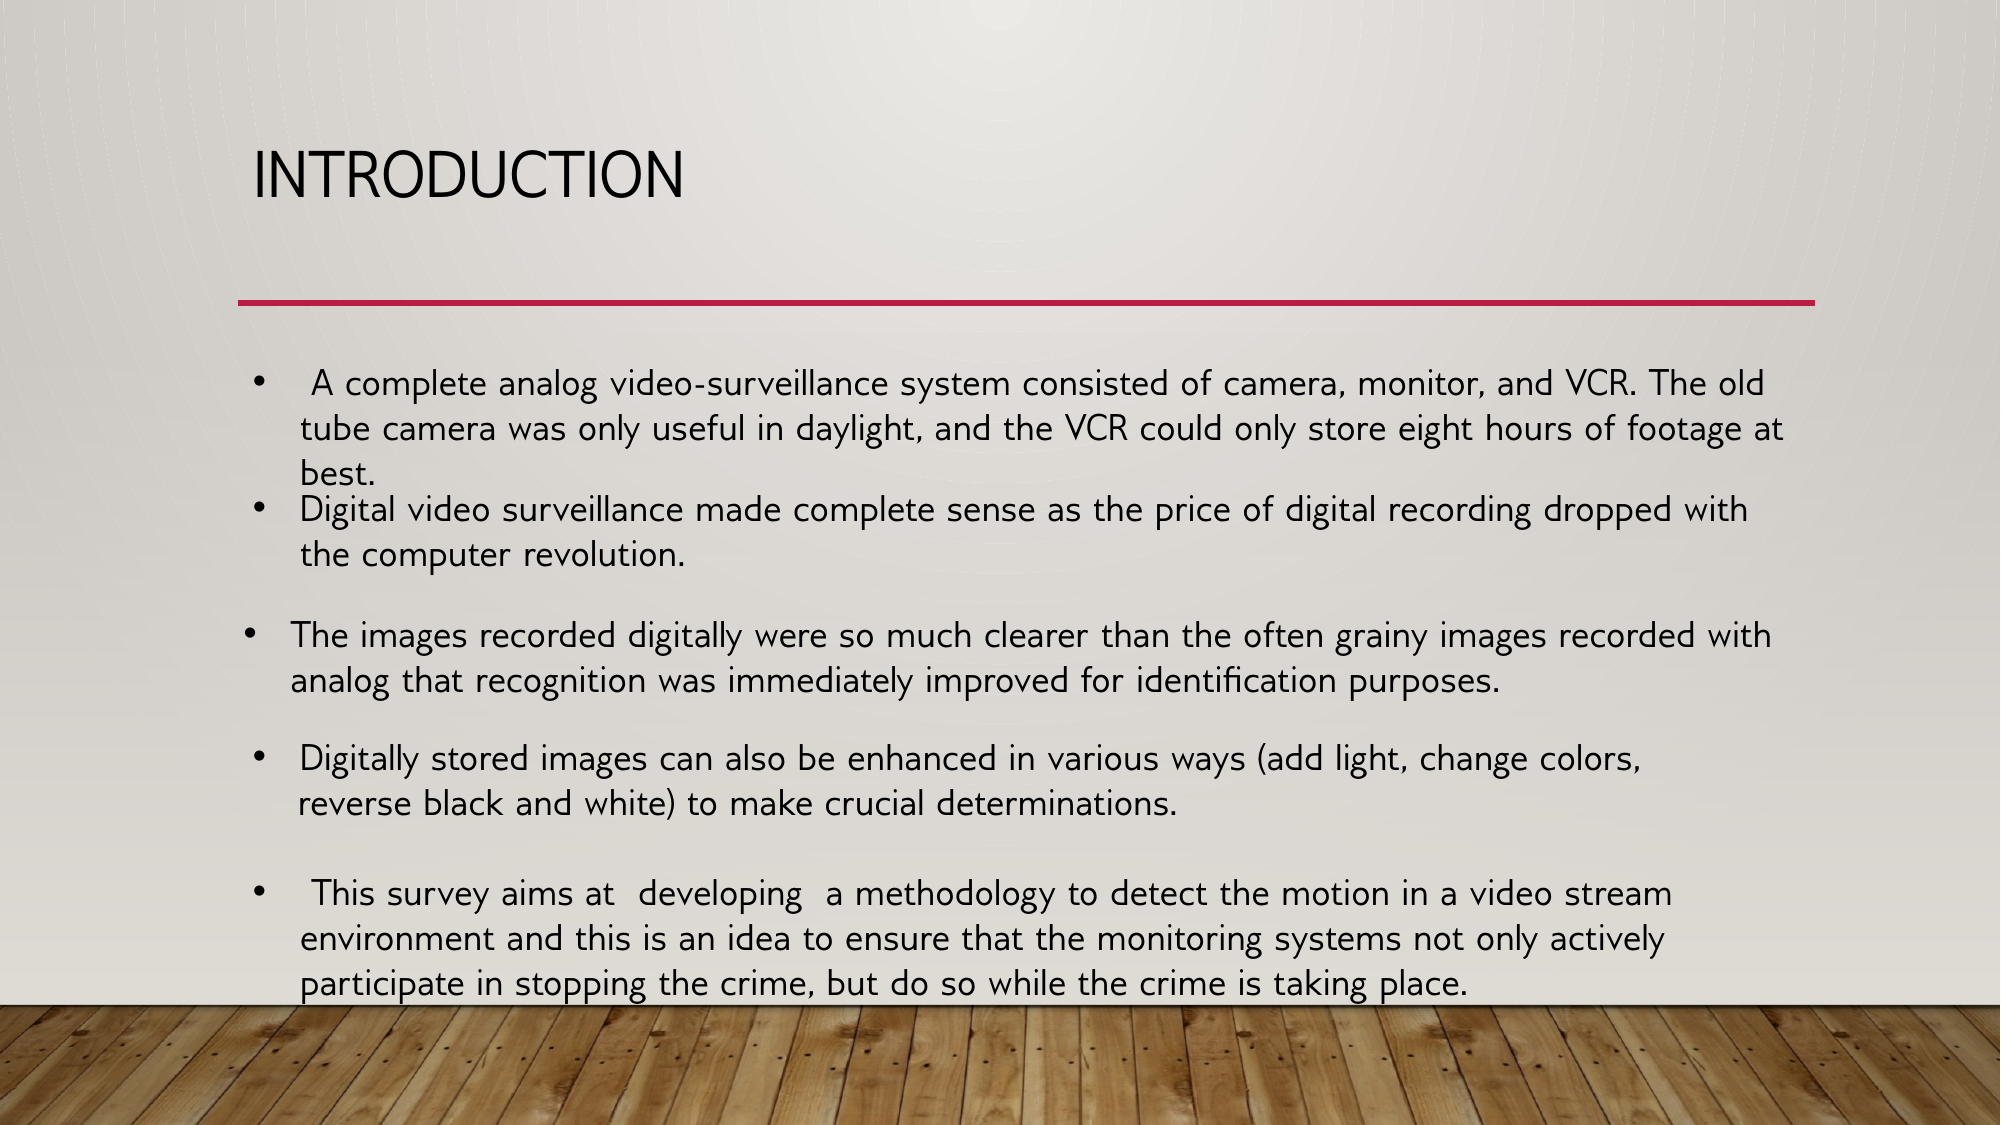

# introduction
 A complete analog video-surveillance system consisted of camera, monitor, and VCR. The old tube camera was only useful in daylight, and the VCR could only store eight hours of footage at best.
Digital video surveillance made complete sense as the price of digital recording dropped with the computer revolution.
The images recorded digitally were so much clearer than the often grainy images recorded with analog that recognition was immediately improved for identification purposes.
Digitally stored images can also be enhanced in various ways (add light, change colors,
    reverse black and white) to make crucial determinations.

 This survey aims at  developing  a methodology to detect the motion in a video stream environment and this is an idea to ensure that the monitoring systems not only actively participate in stopping the crime, but do so while the crime is taking place.